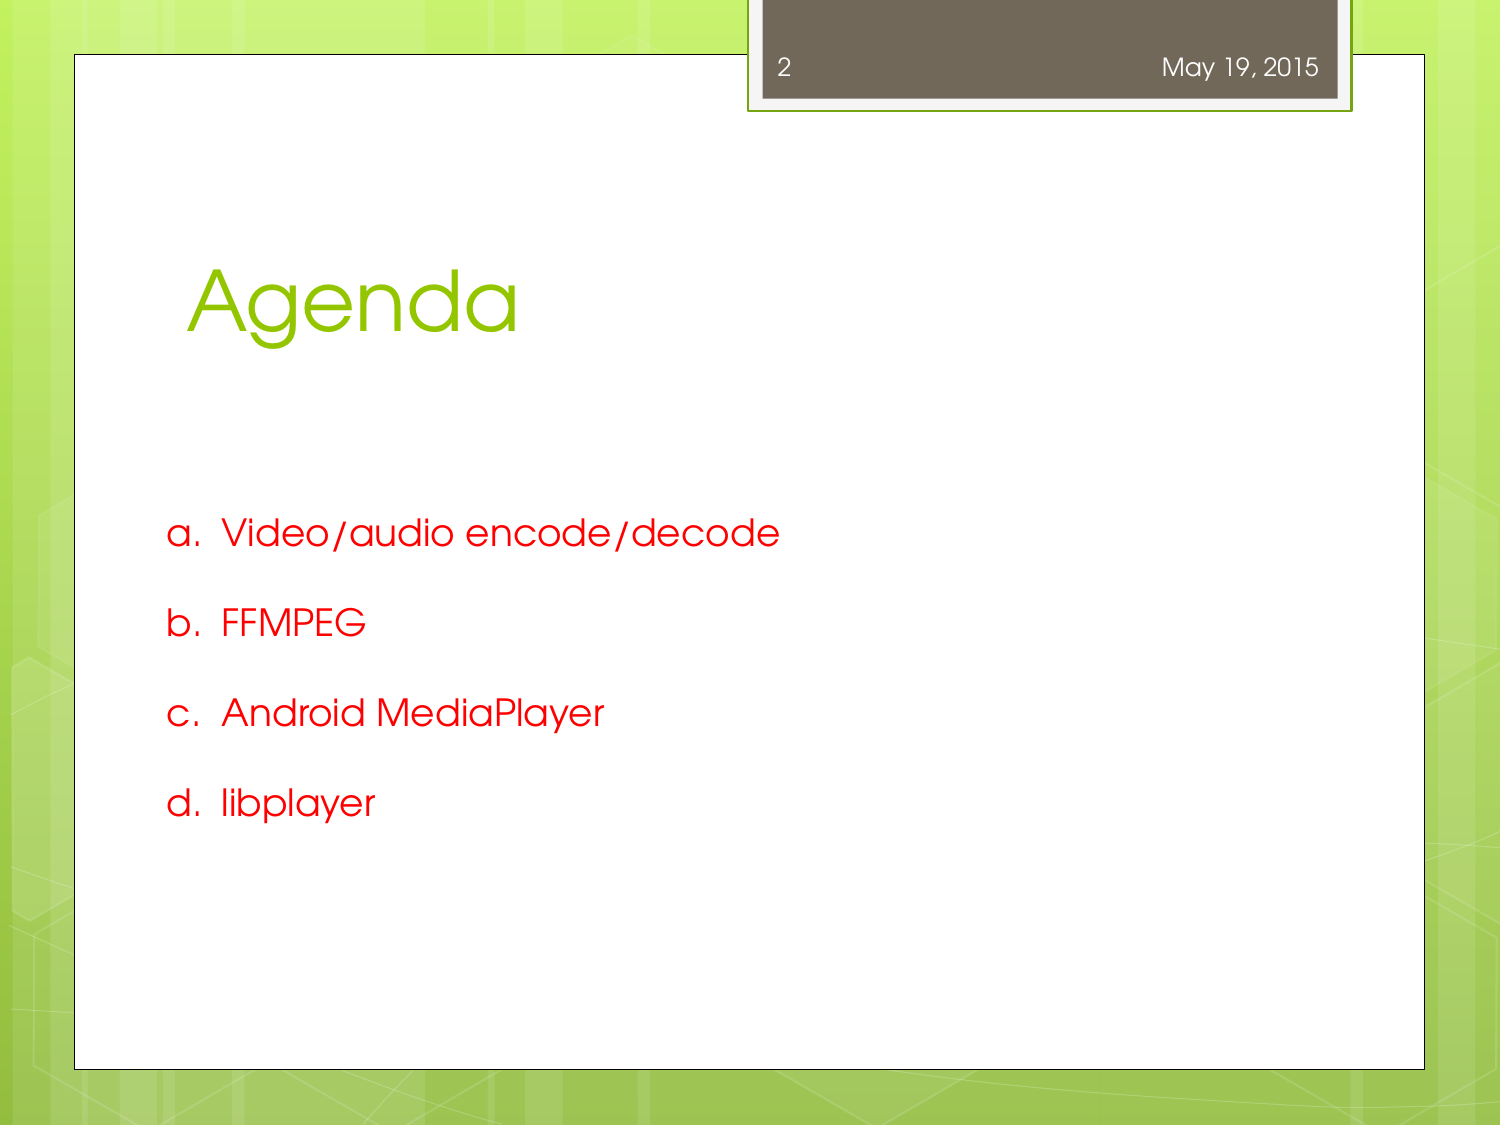

2
May 19, 2015
# Agenda

Video/audio encode/decode
FFMPEG
Android MediaPlayer
libplayer